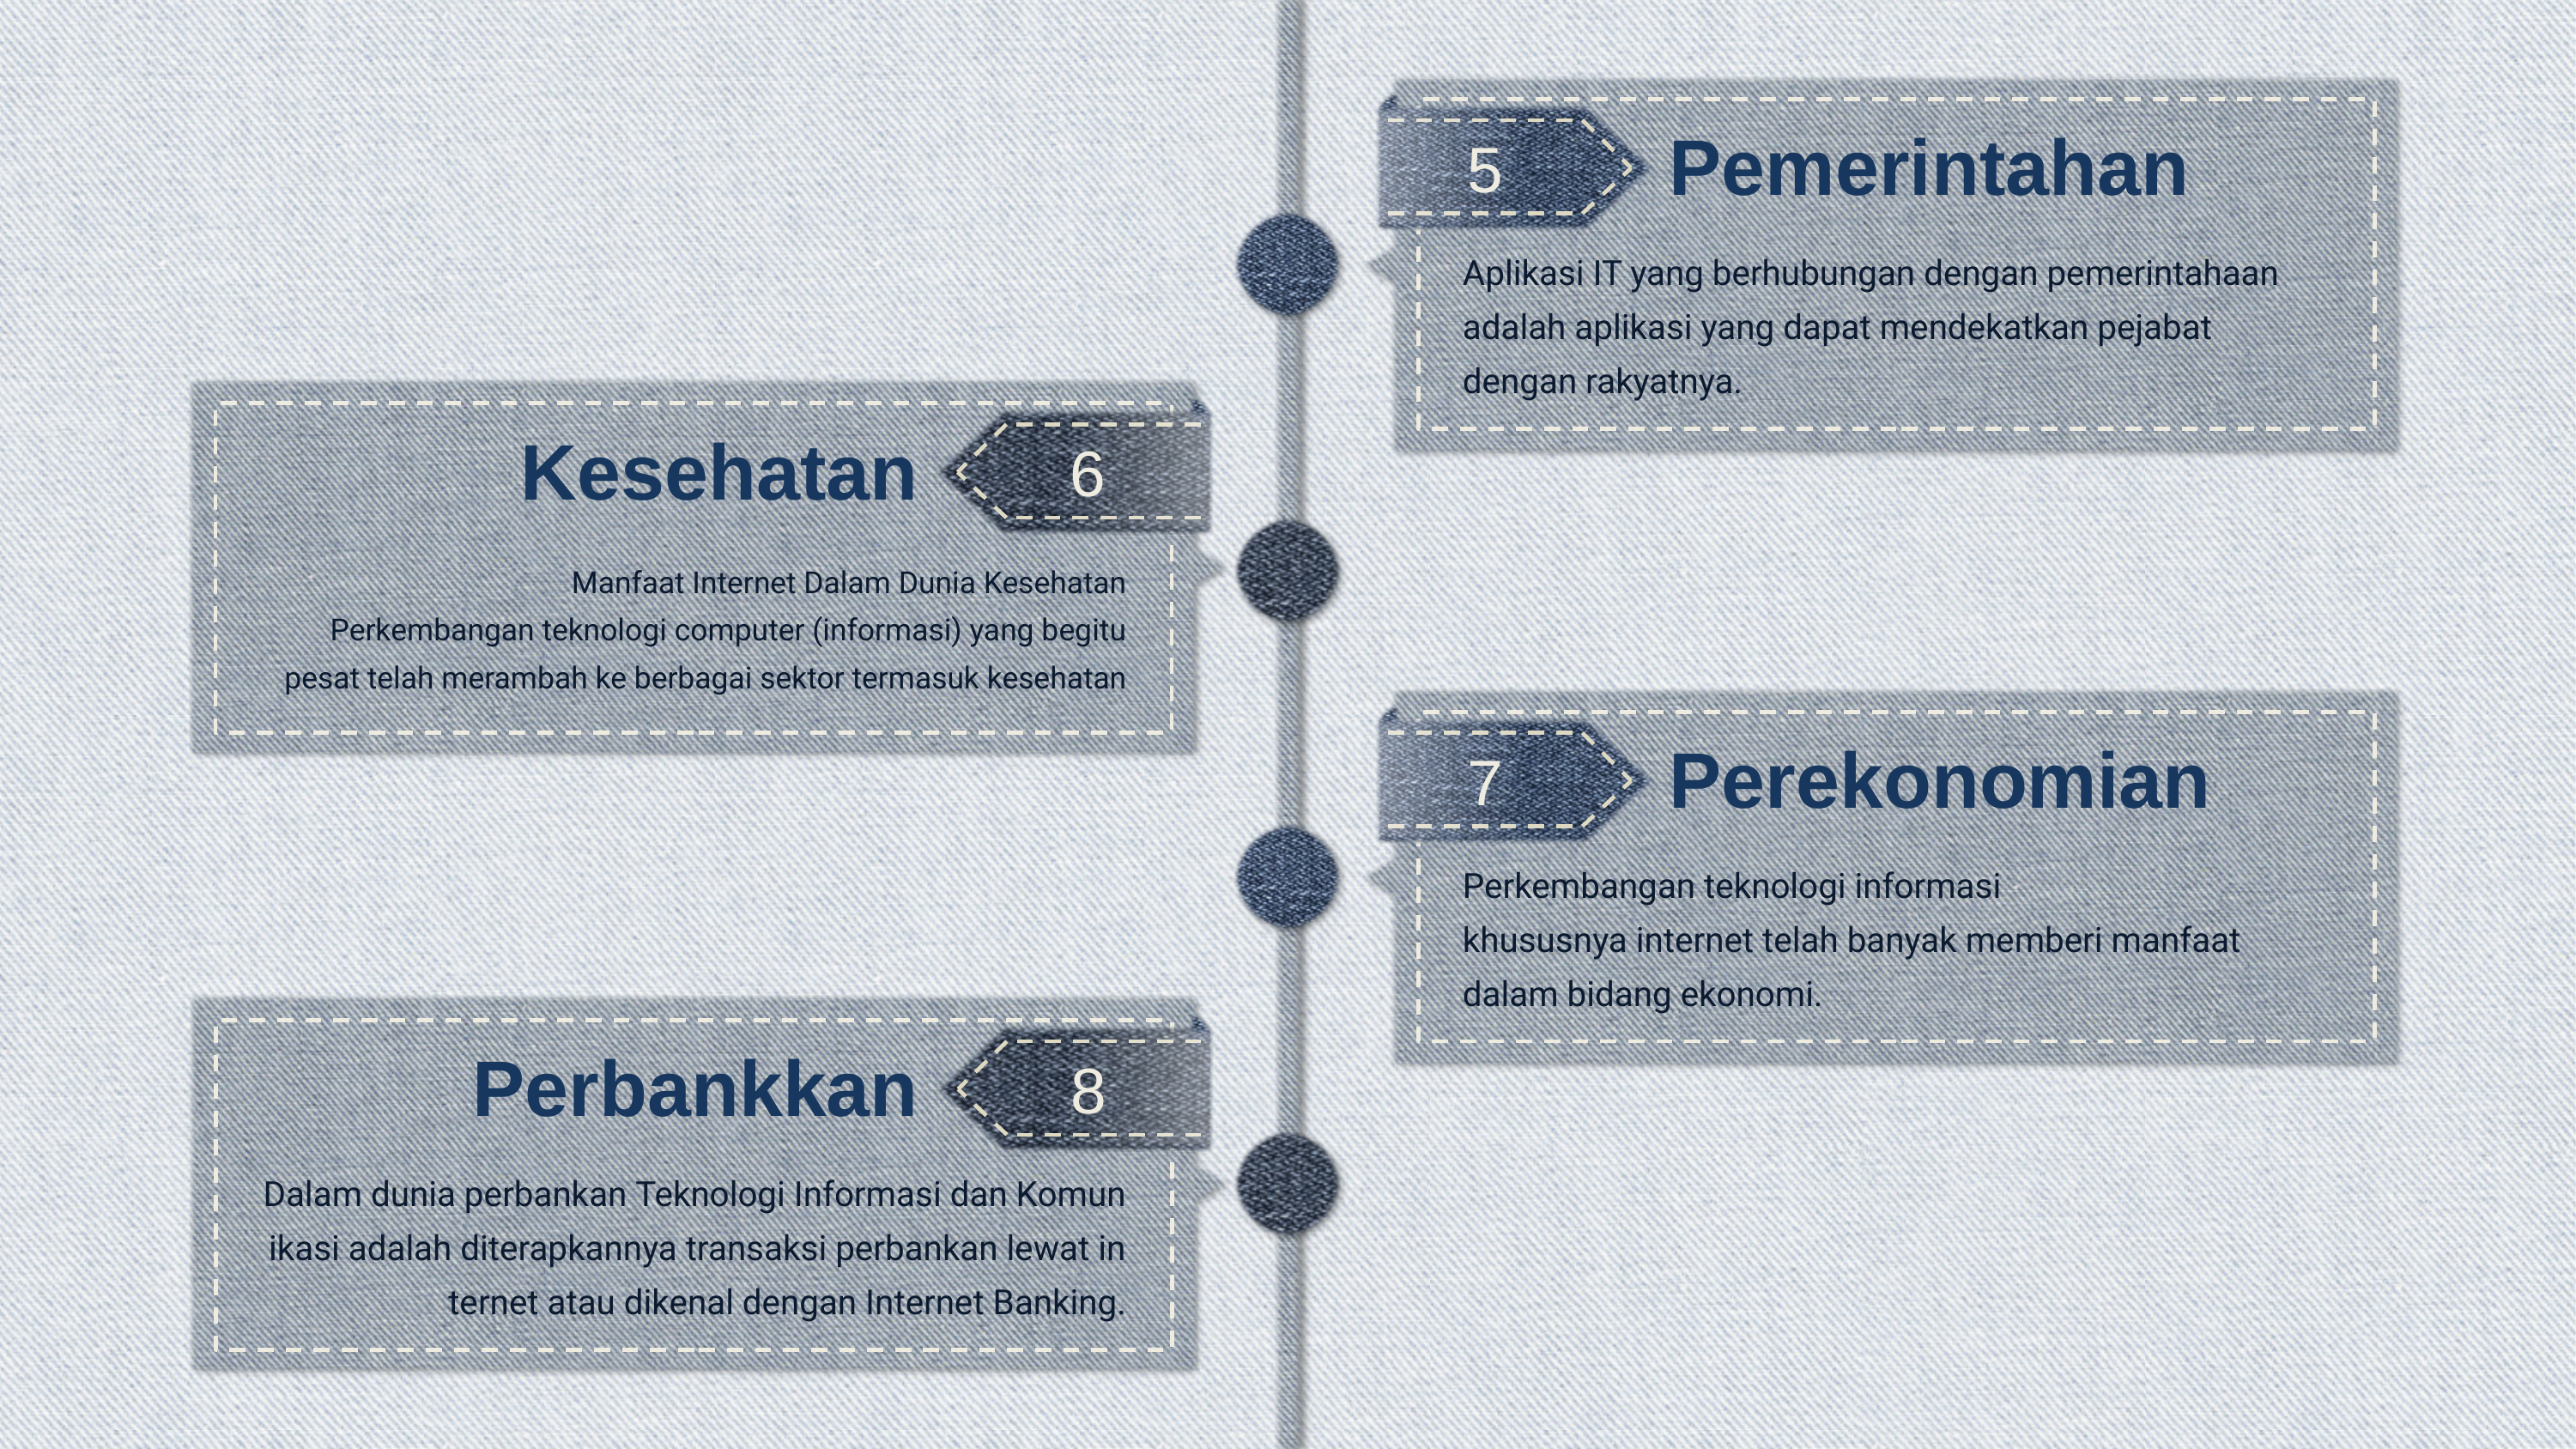

Pemerintahan
5
Aplikasi IT yang berhubungan dengan pemerintahaan adalah aplikasi yang dapat mendekatkan pejabat dengan rakyatnya.
Kesehatan
6
Manfaat Internet Dalam Dunia Kesehatan
Perkembangan teknologi computer (informasi) yang begitu pesat telah merambah ke berbagai sektor termasuk kesehatan
Perekonomian
7
Perkembangan teknologi informasi khususnya internet telah banyak memberi manfaat dalam bidang ekonomi.
Perbankkan
8
Dalam dunia perbankan Teknologi Informasi dan Komunikasi adalah diterapkannya transaksi perbankan lewat internet atau dikenal dengan Internet Banking.